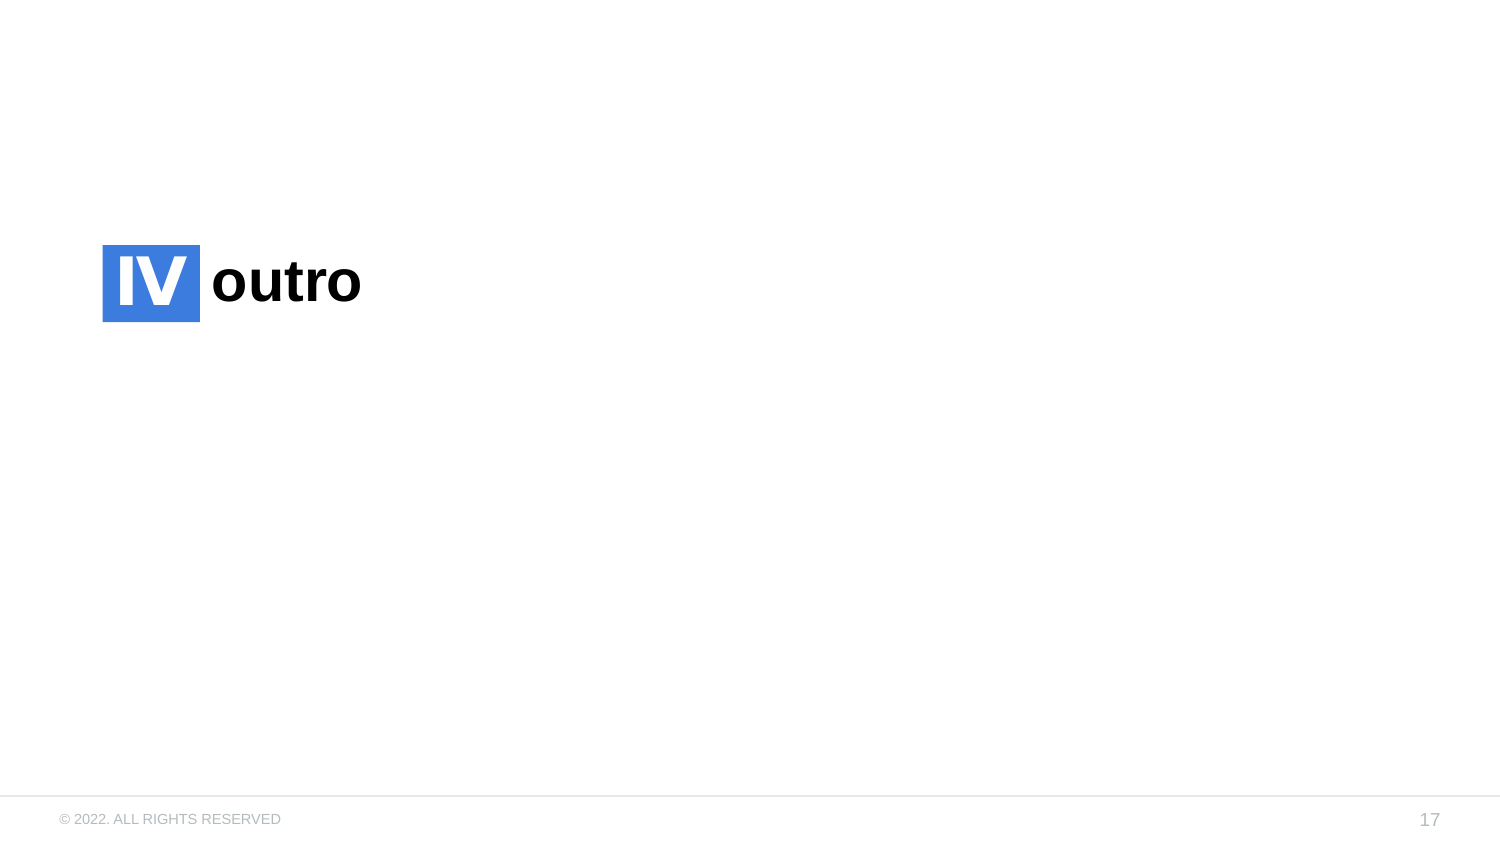

Ⅳ
# outro
17
© 2022. ALL RIGHTS RESERVED